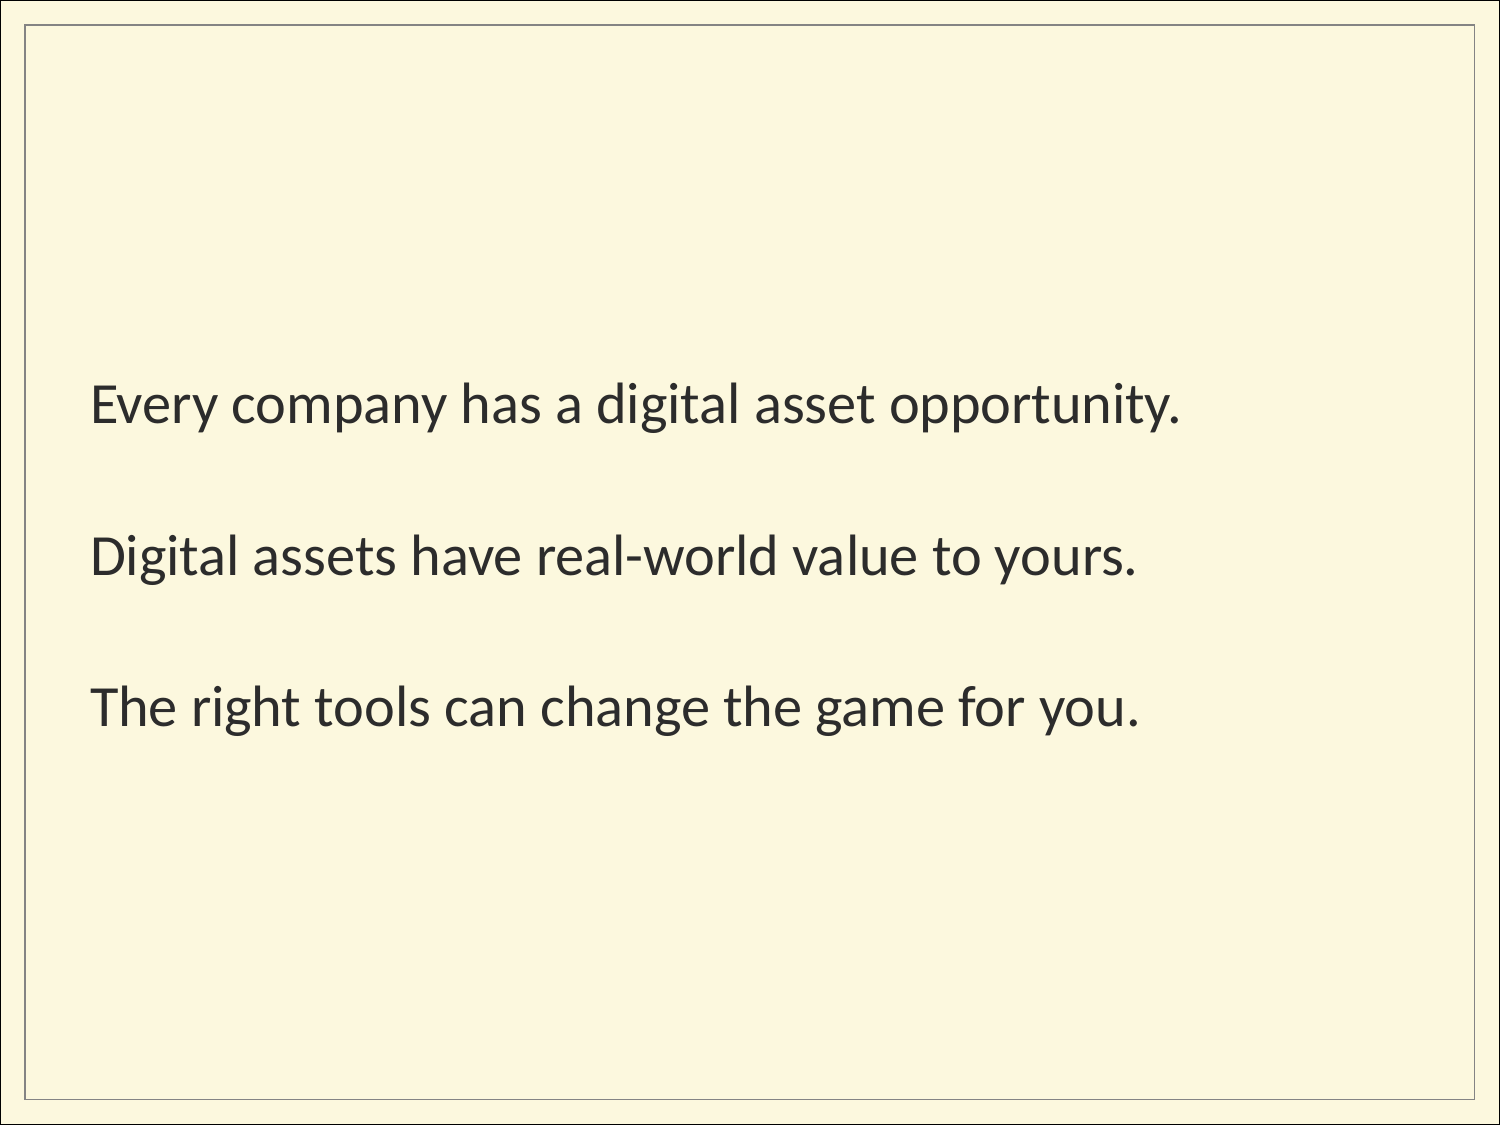

Every company has a digital asset opportunity.
Digital assets have real-world value to yours.
The right tools can change the game for you.